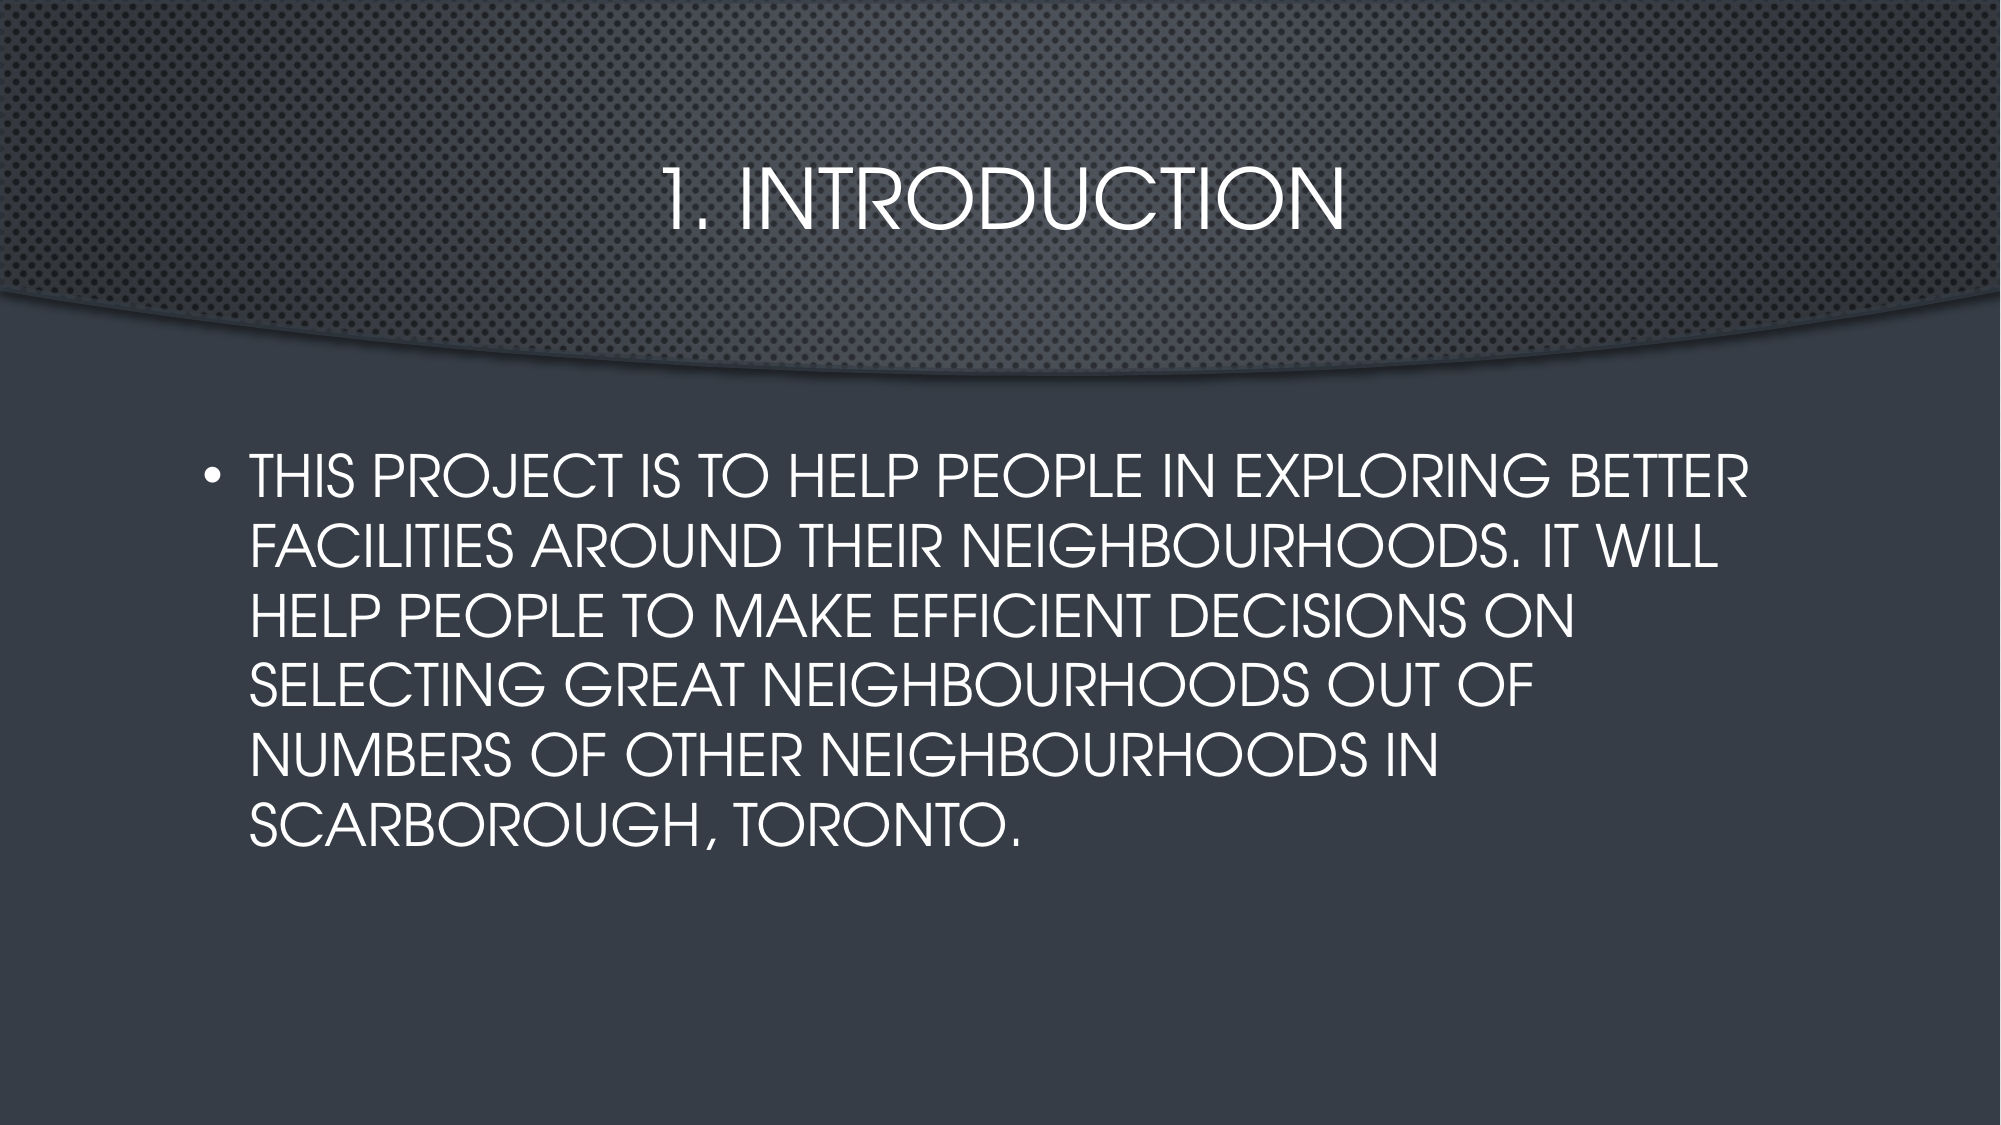

# 1. INTRODUCTION
This Project is to help people in exploring better facilities around their neighbourhoods. It will help people to make efficient decisions on selecting great neighbourhoods out of numbers of other neighbourhoods in Scarborough, Toronto.